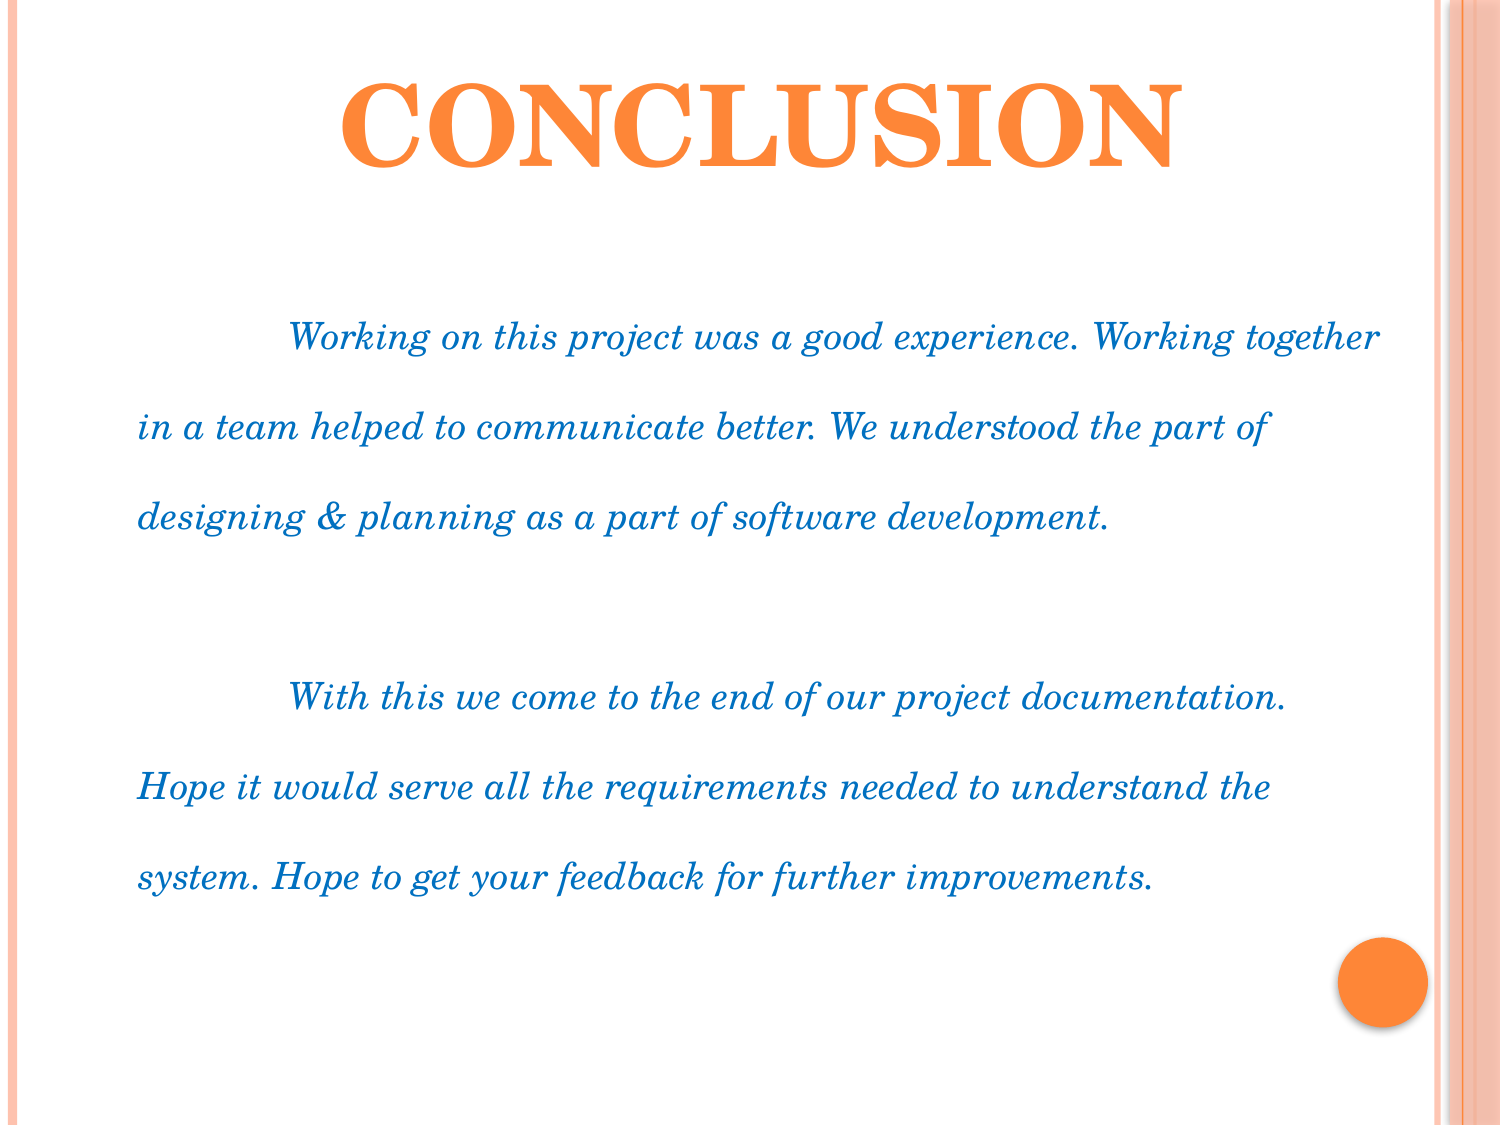

conclusion
	Working on this project was a good experience. Working together in a team helped to communicate better. We understood the part of designing & planning as a part of software development.

	With this we come to the end of our project documentation. Hope it would serve all the requirements needed to understand the system. Hope to get your feedback for further improvements.